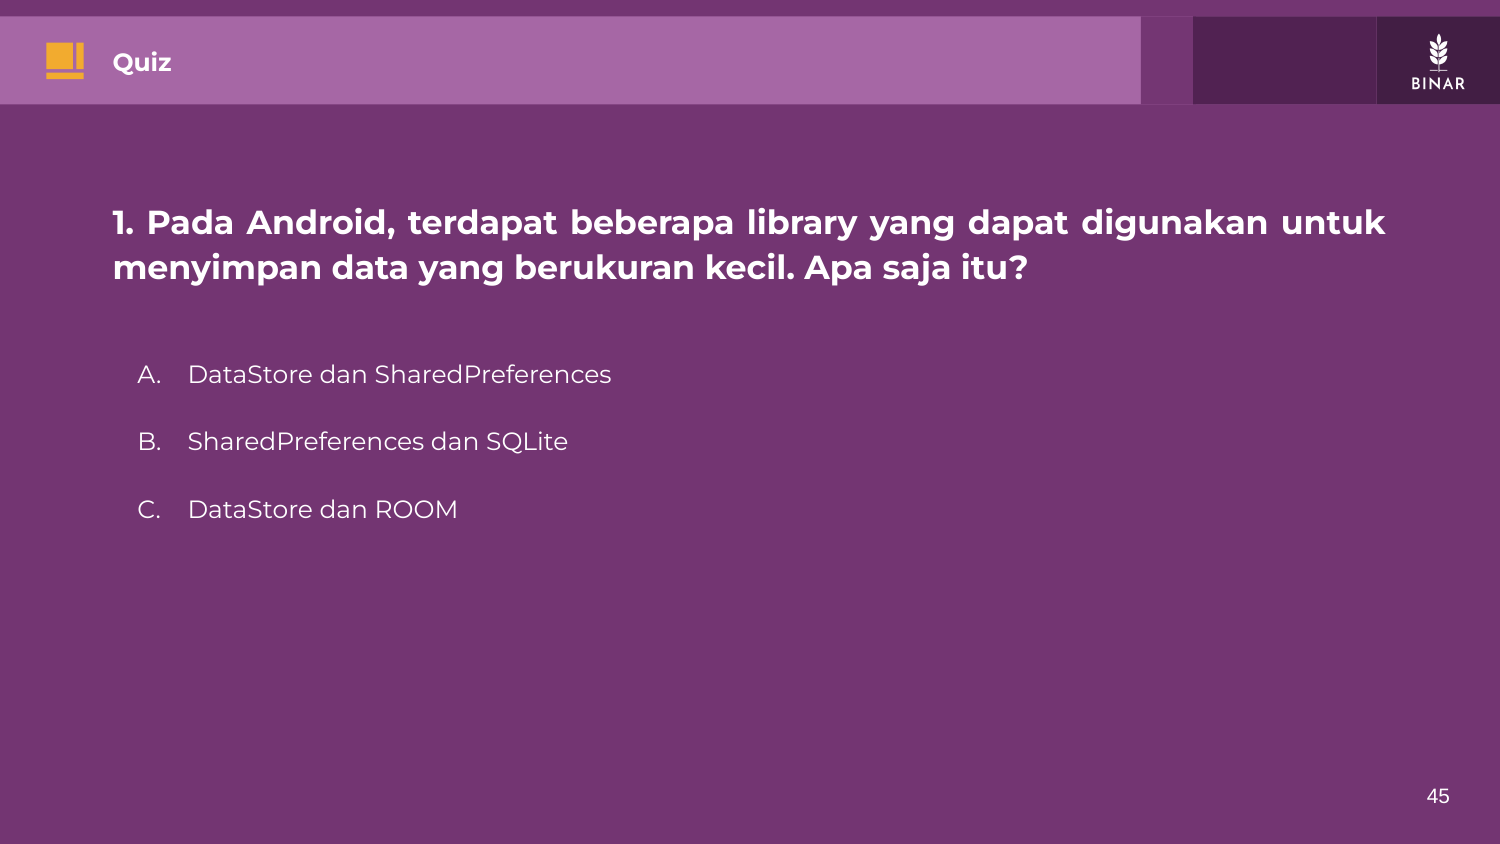

# Quiz
1. Pada Android, terdapat beberapa library yang dapat digunakan untuk menyimpan data yang berukuran kecil. Apa saja itu?

DataStore dan SharedPreferences

SharedPreferences dan SQLite

DataStore dan ROOM